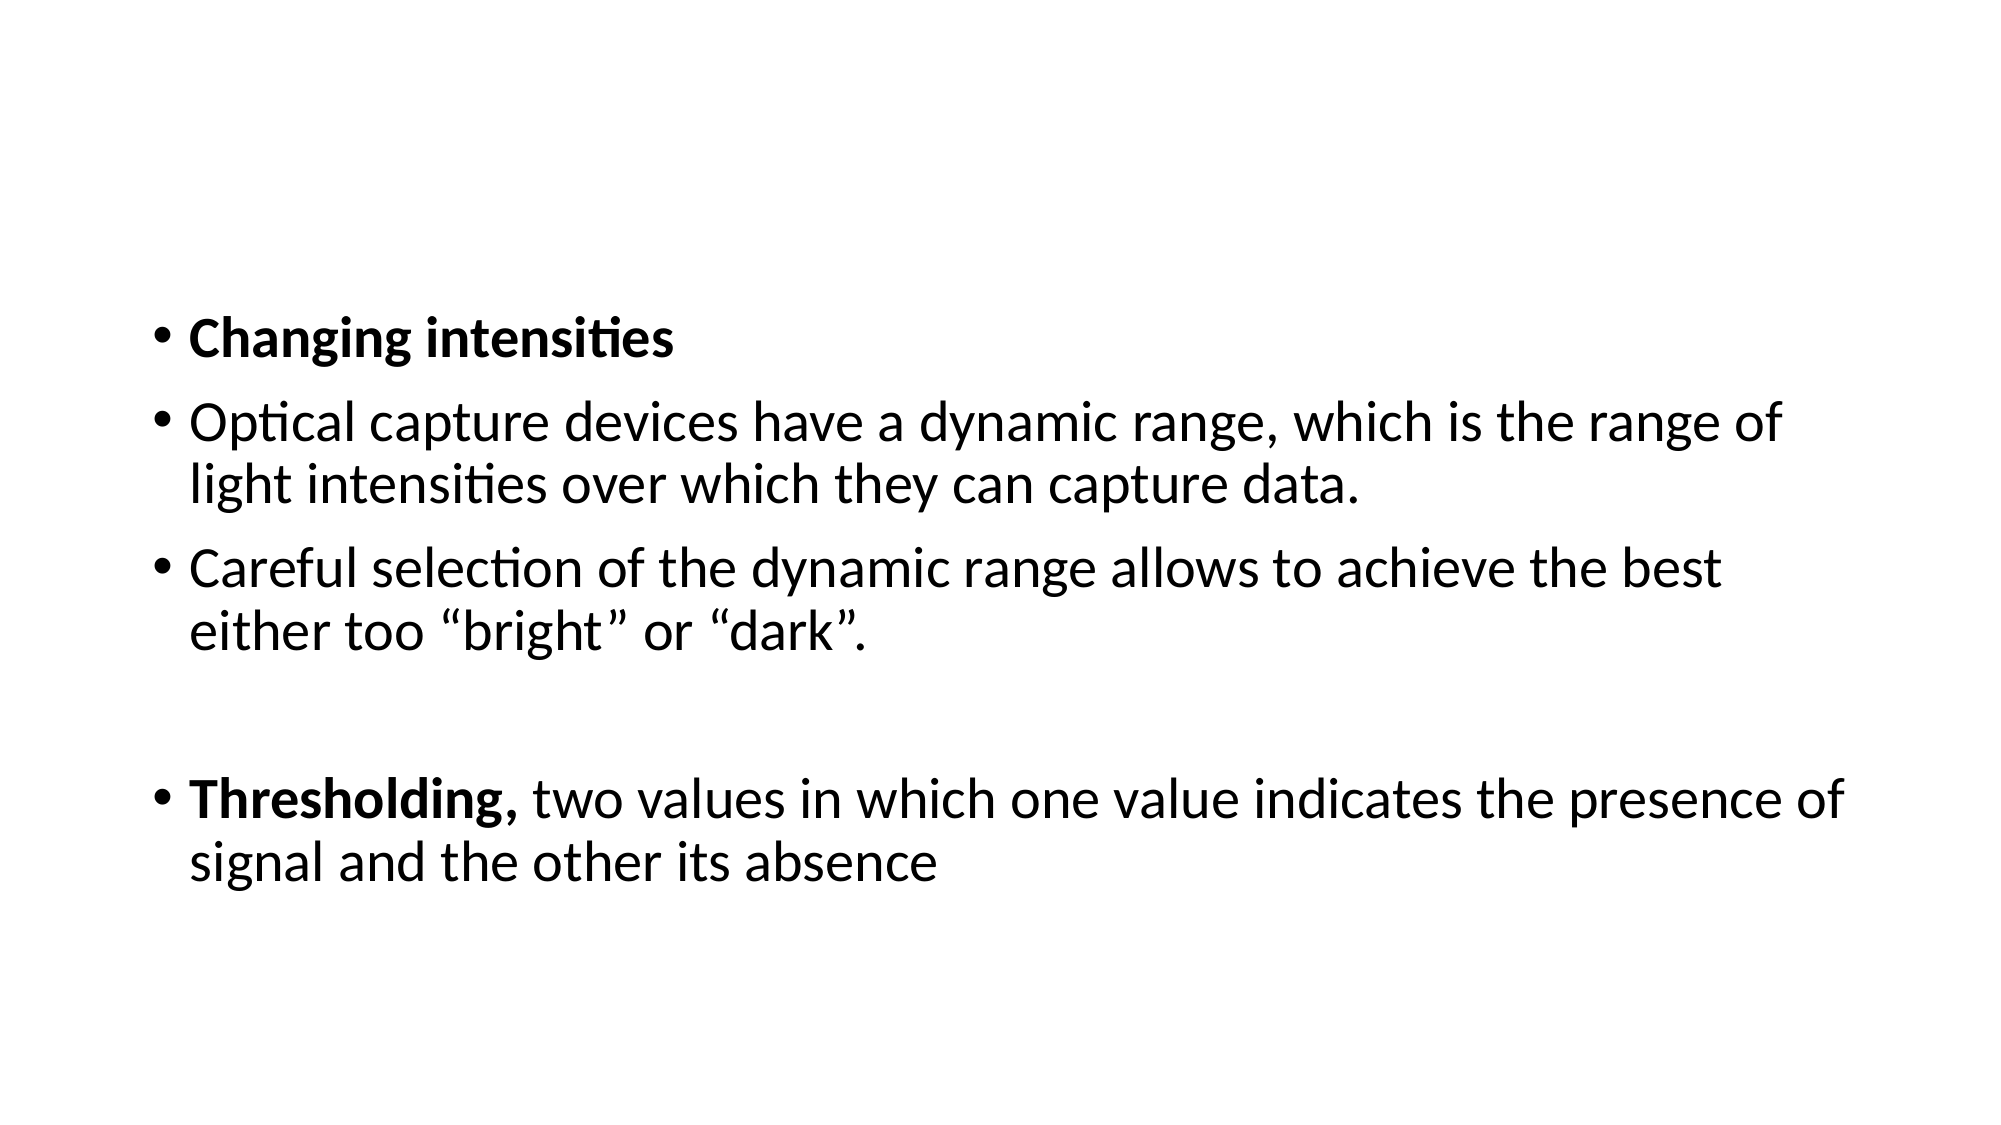

#
Changing intensities
Optical capture devices have a dynamic range, which is the range of light intensities over which they can capture data.
Careful selection of the dynamic range allows to achieve the best either too “bright” or “dark”.

Thresholding, two values in which one value indicates the presence of signal and the other its absence